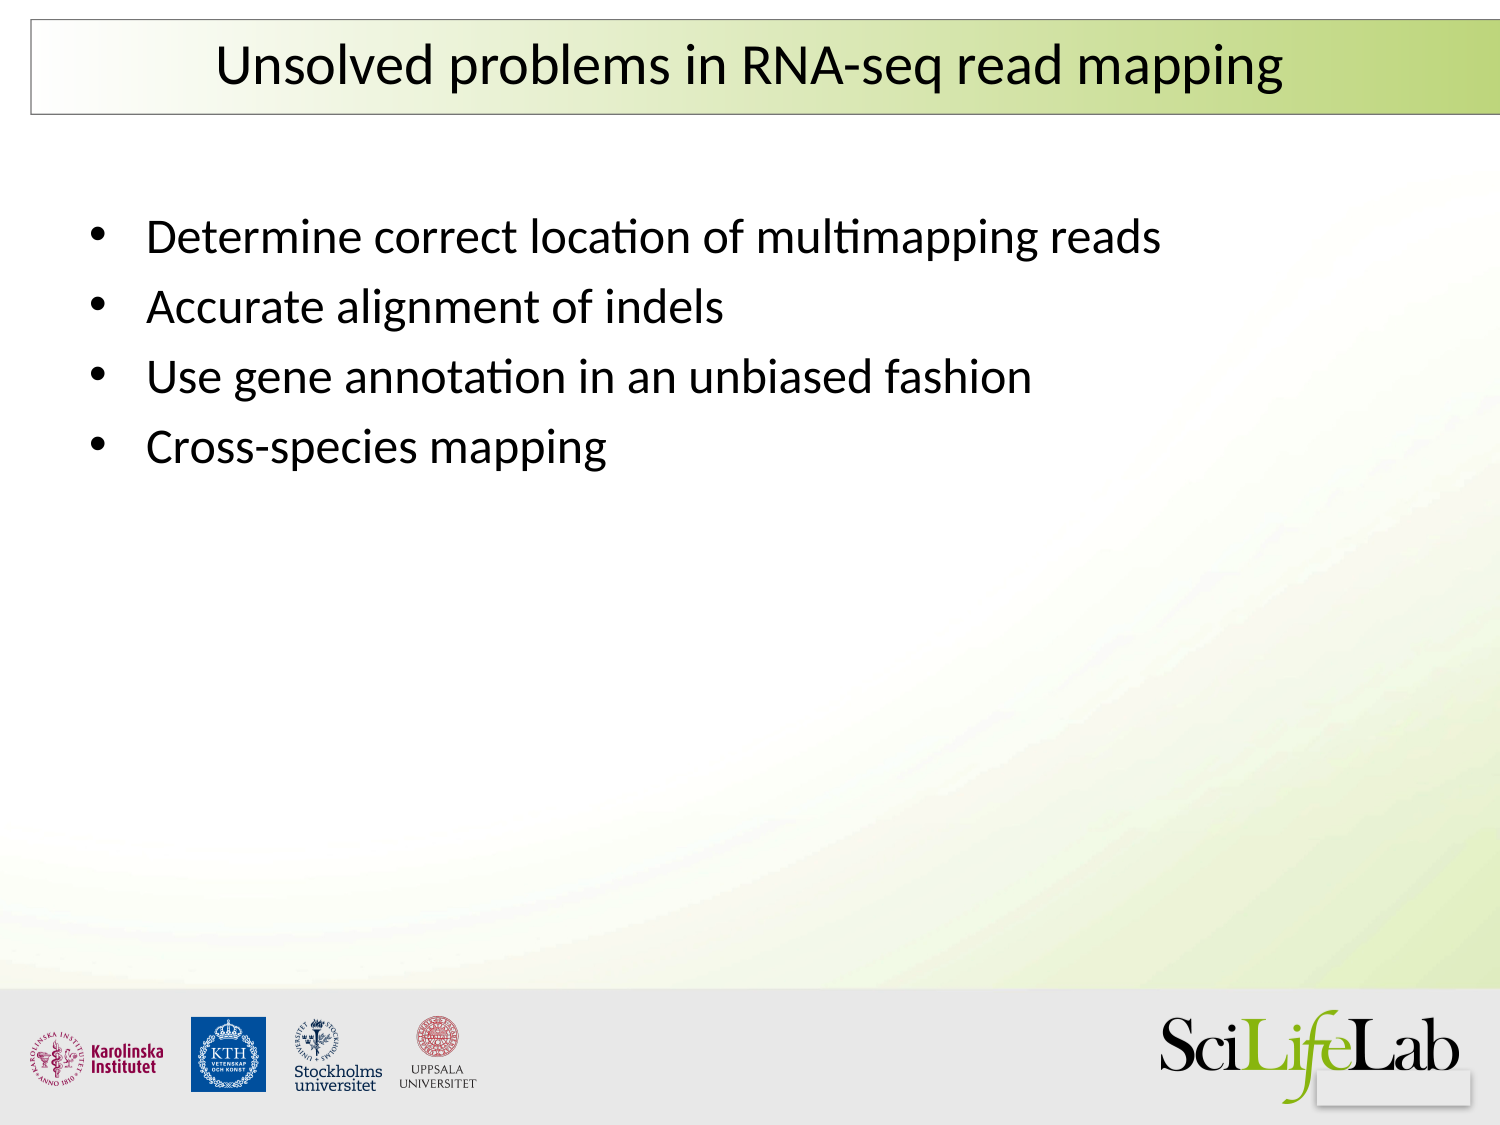

# Unsolved problems in RNA-seq read mapping
Determine correct location of multimapping reads
Accurate alignment of indels
Use gene annotation in an unbiased fashion
Cross-species mapping